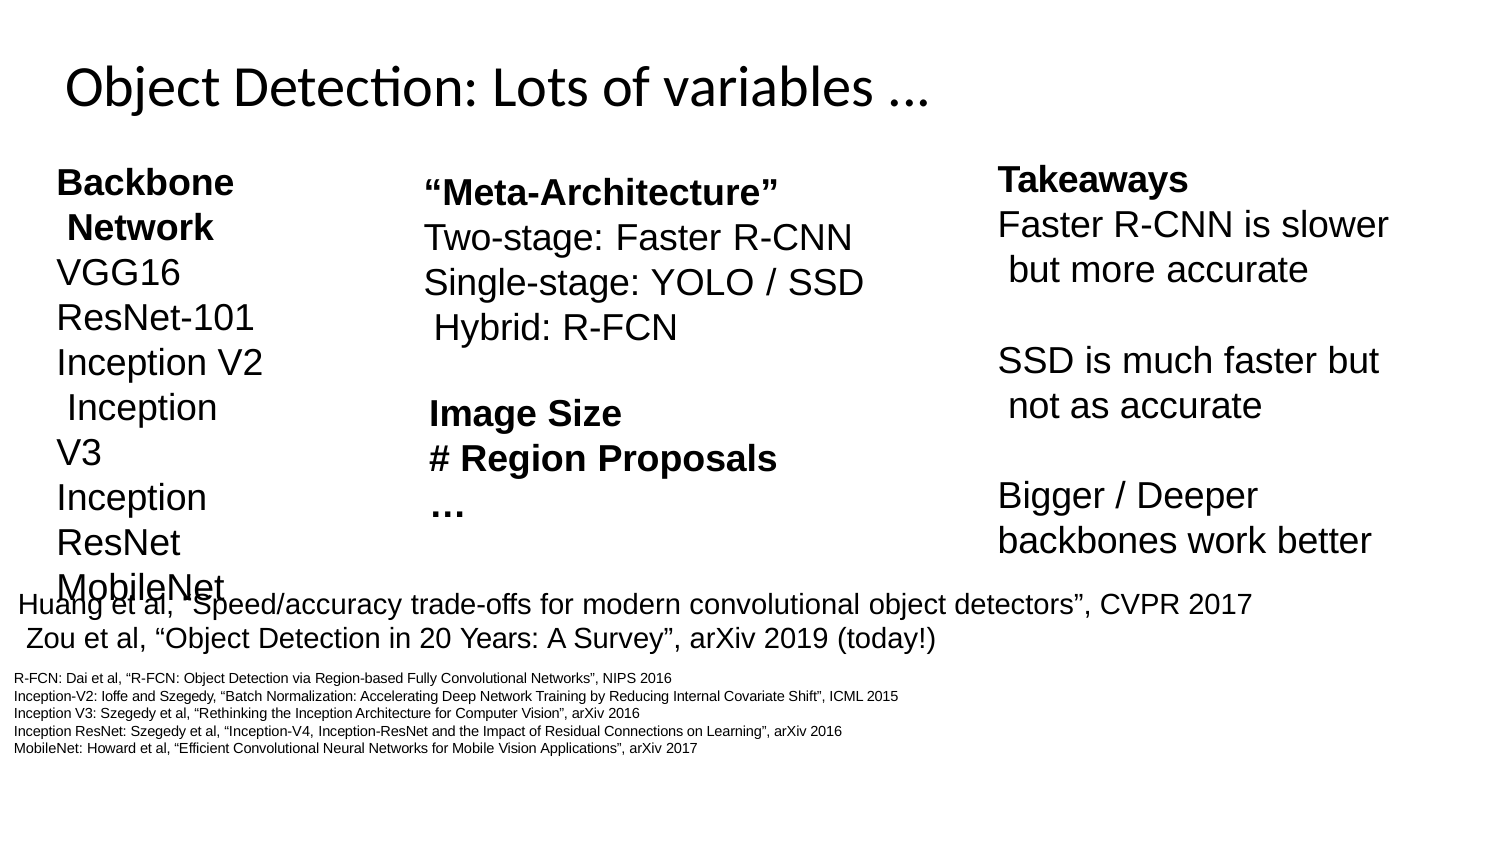

# Object Detection: Lots of variables ...
Takeaways
Faster R-CNN is slower  but more accurate
Backbone  Network  VGG16
ResNet-101  Inception V2  Inception V3  Inception  ResNet  MobileNet
“Meta-Architecture”
Two-stage: Faster R-CNN  Single-stage: YOLO / SSD  Hybrid: R-FCN
SSD is much faster but  not as accurate
Image Size
# Region Proposals
…
Bigger / Deeper  backbones work better
Huang et al, “Speed/accuracy trade-offs for modern convolutional object detectors”, CVPR 2017  Zou et al, “Object Detection in 20 Years: A Survey”, arXiv 2019 (today!)
R-FCN: Dai et al, “R-FCN: Object Detection via Region-based Fully Convolutional Networks”, NIPS 2016
Inception-V2: Ioffe and Szegedy, “Batch Normalization: Accelerating Deep Network Training by Reducing Internal Covariate Shift”, ICML 2015  Inception V3: Szegedy et al, “Rethinking the Inception Architecture for Computer Vision”, arXiv 2016
Inception ResNet: Szegedy et al, “Inception-V4, Inception-ResNet and the Impact of Residual Connections on Learning”, arXiv 2016  MobileNet: Howard et al, “Efficient Convolutional Neural Networks for Mobile Vision Applications”, arXiv 2017
May 14, 2019